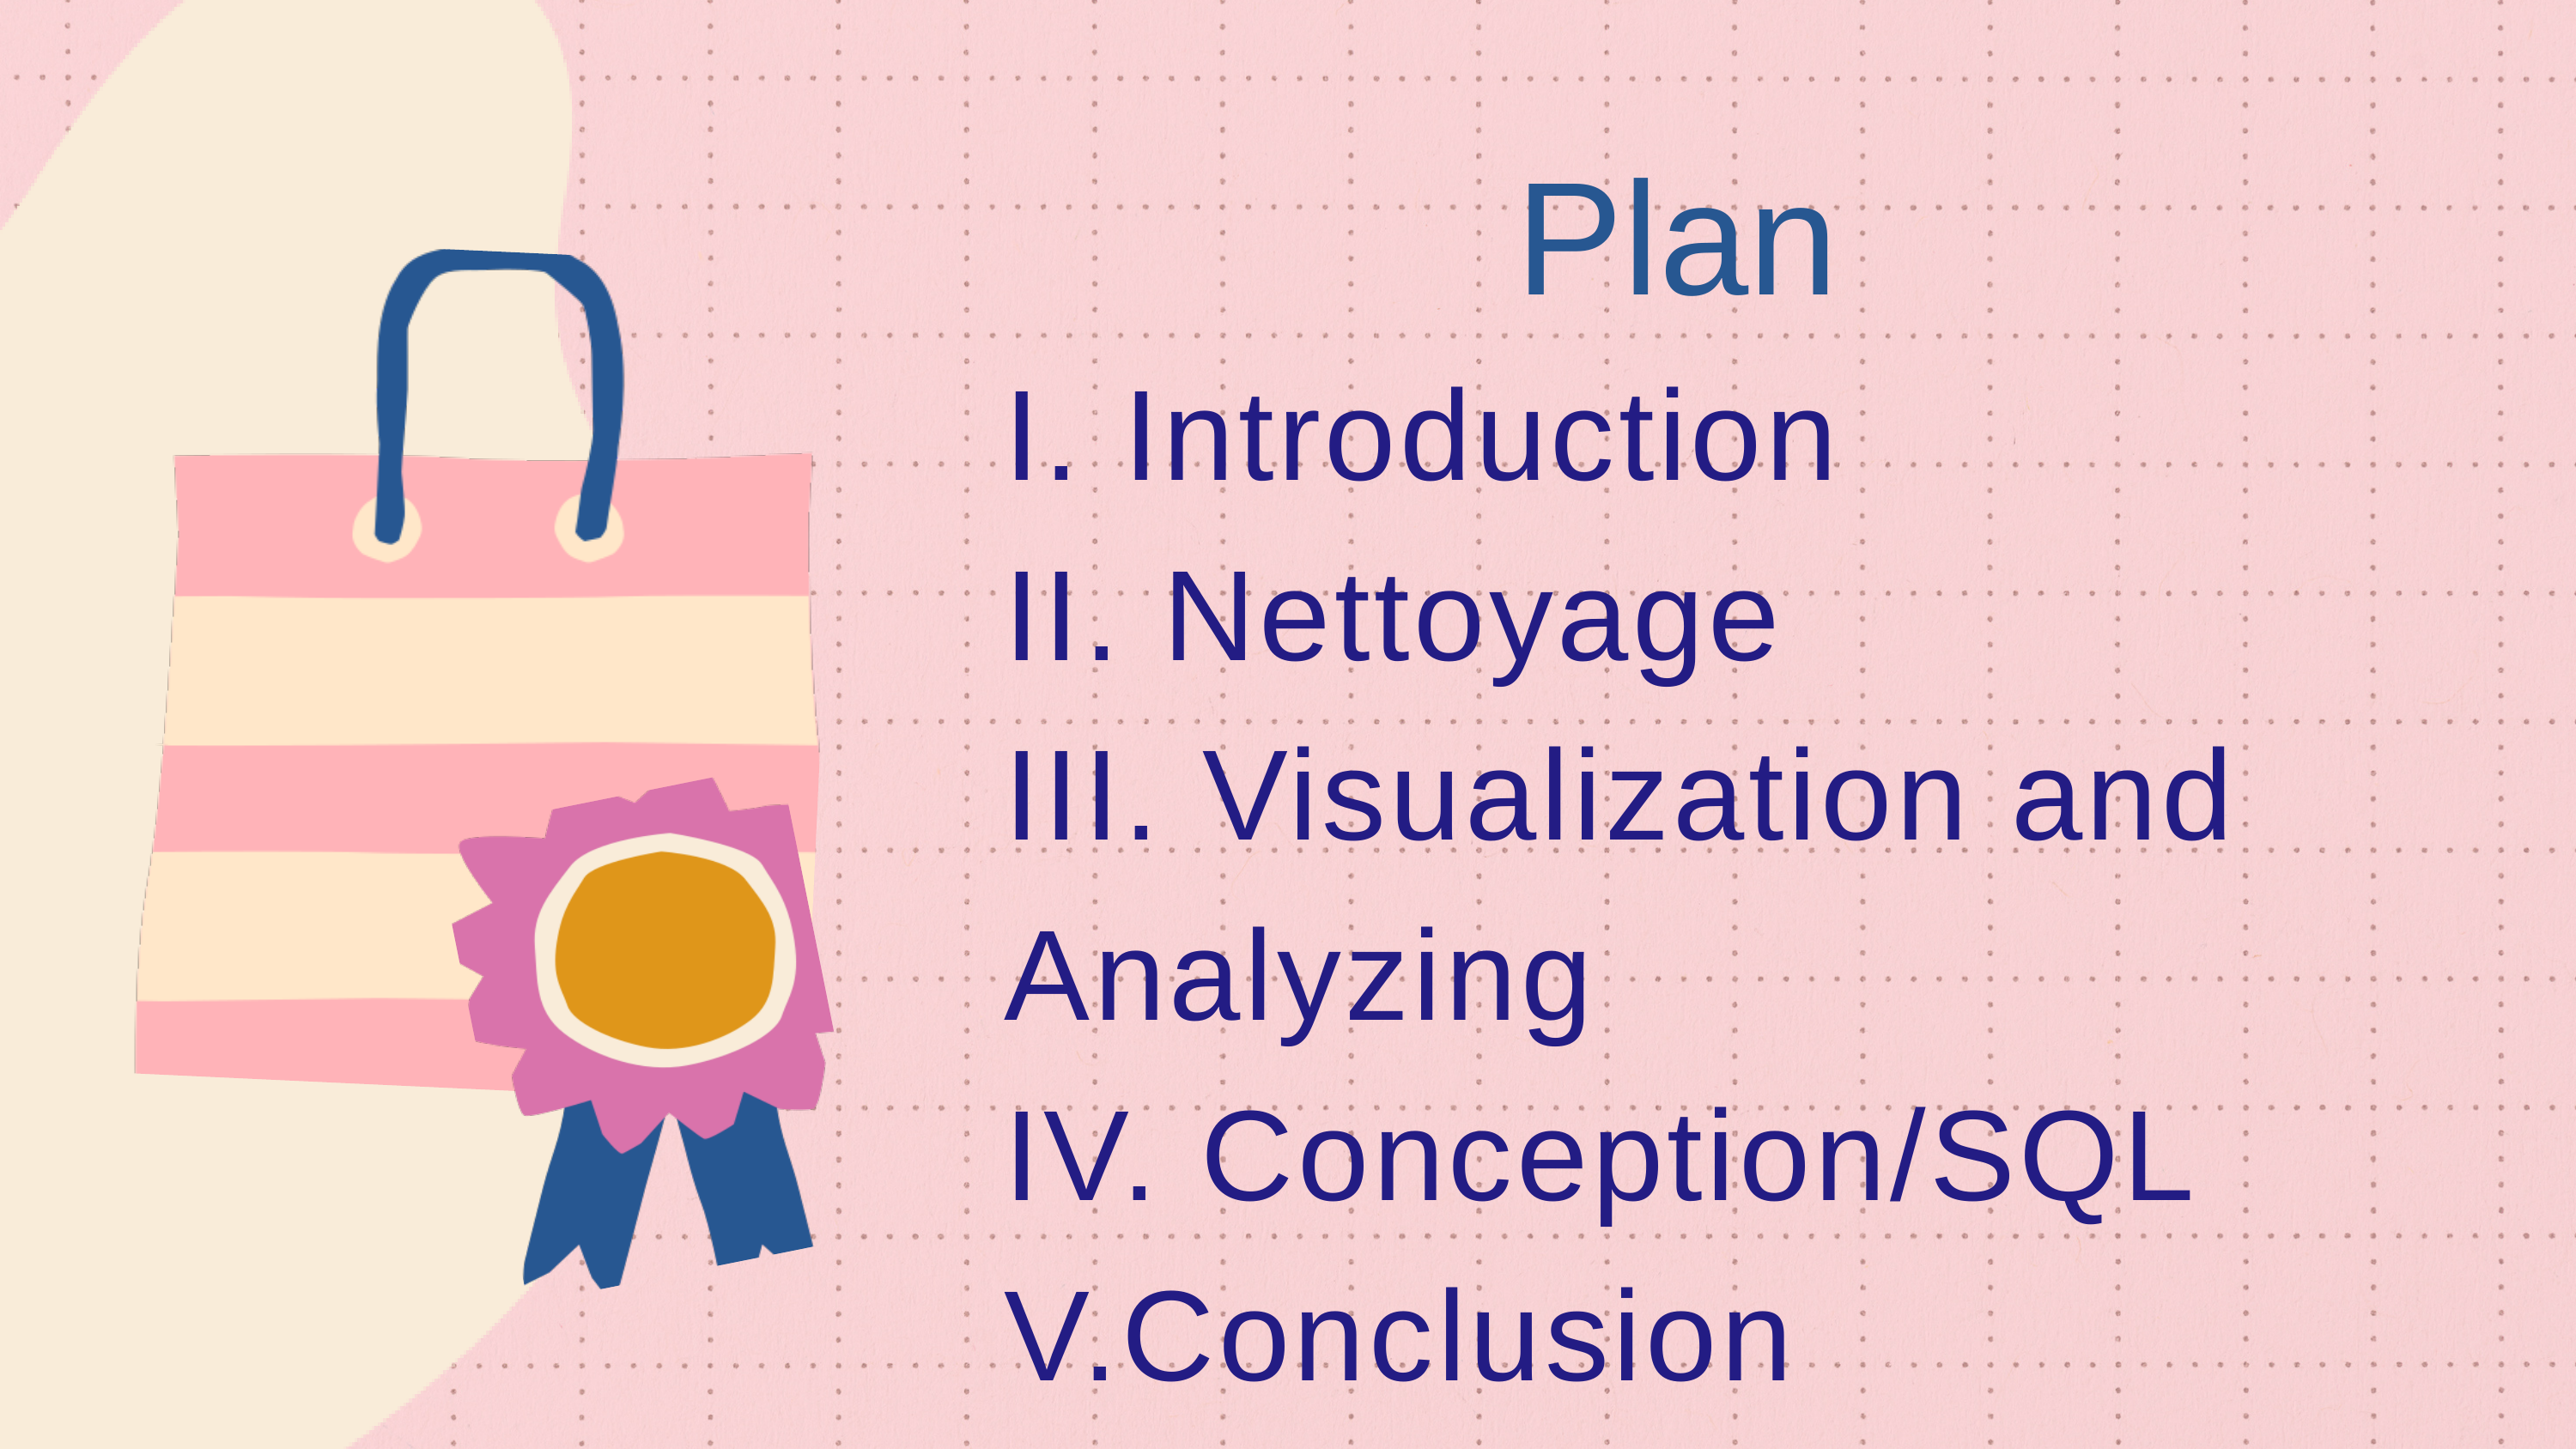

Plan

I. Introduction
II. Nettoyage
III. Visualization and Analyzing
IV. Conception/SQL
V.Conclusion